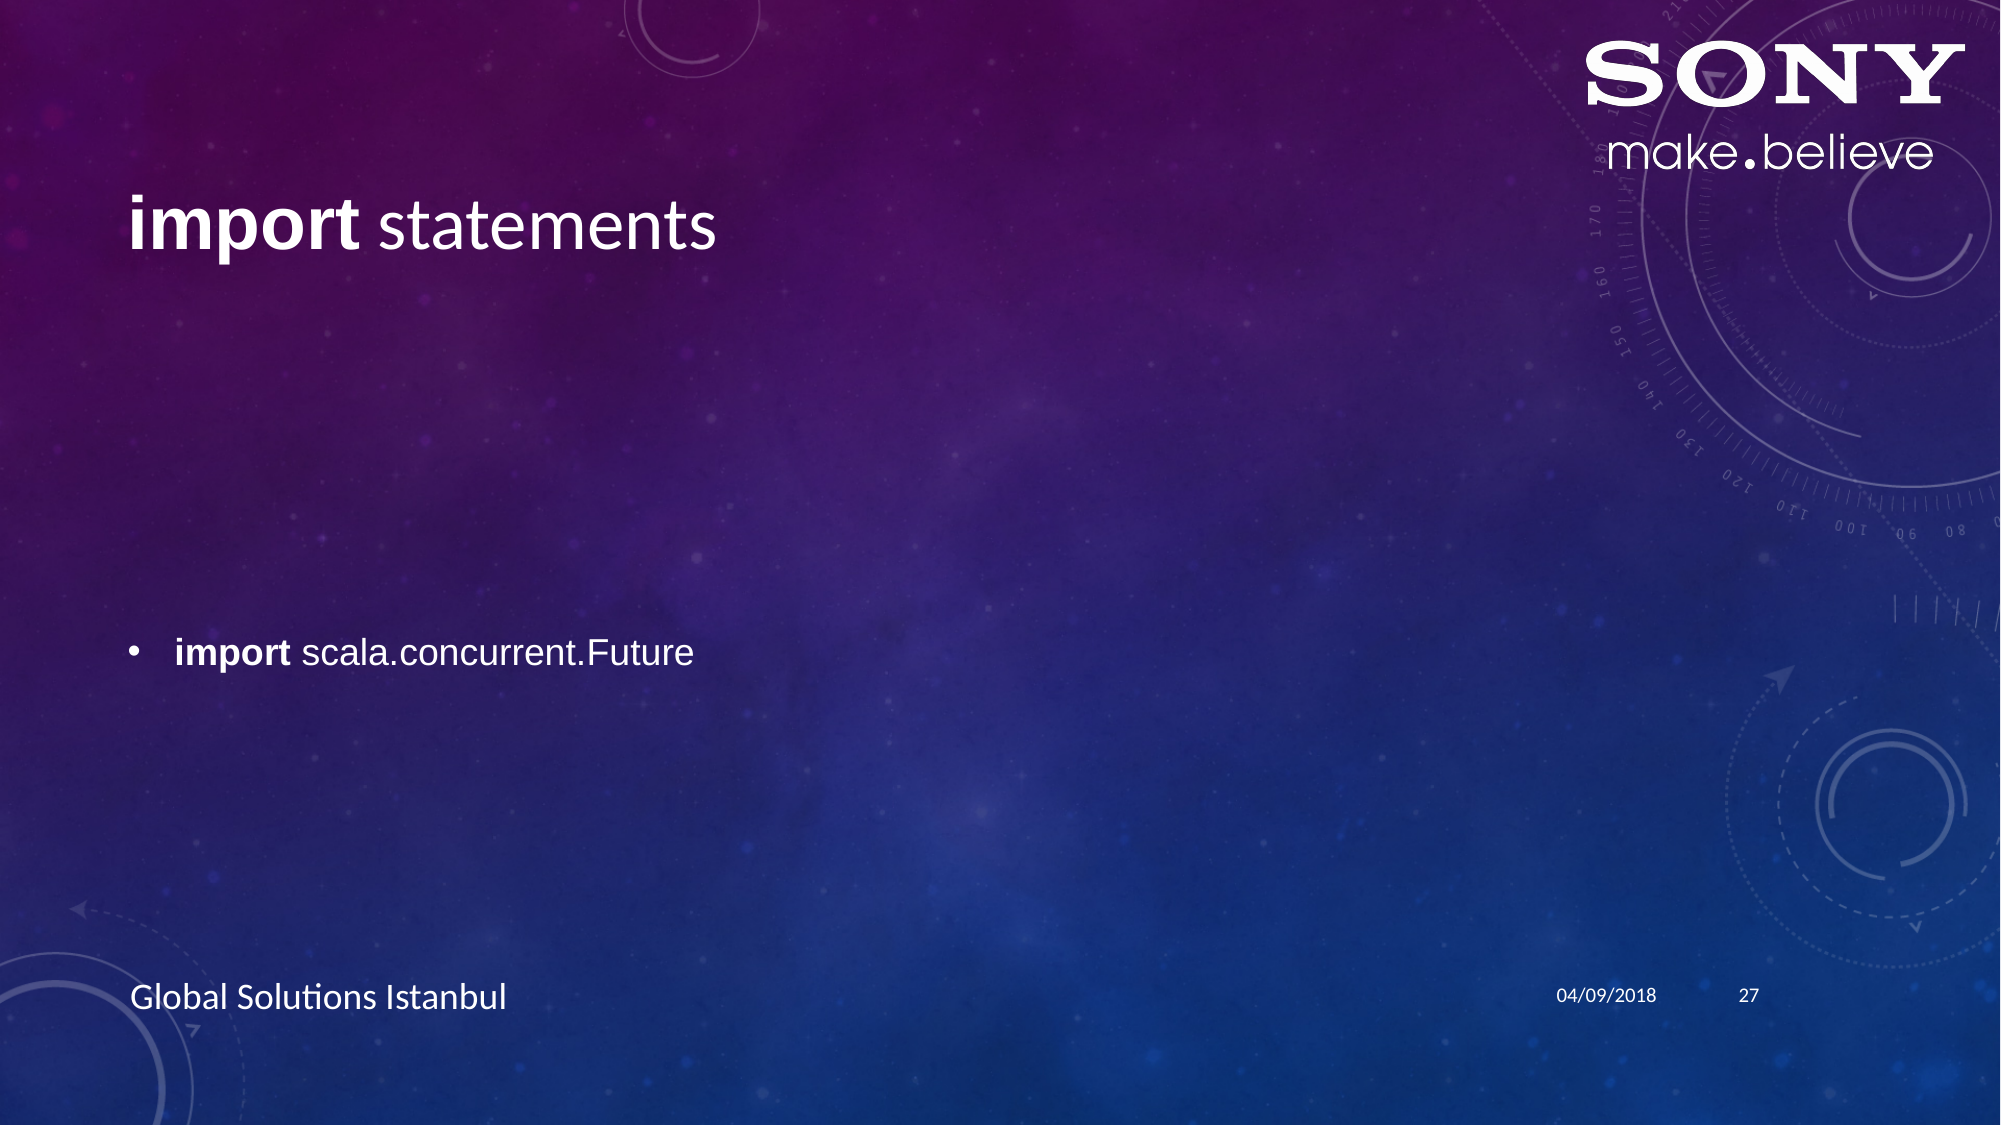

# import statements
import scala.concurrent.Future
04/09/2018
27